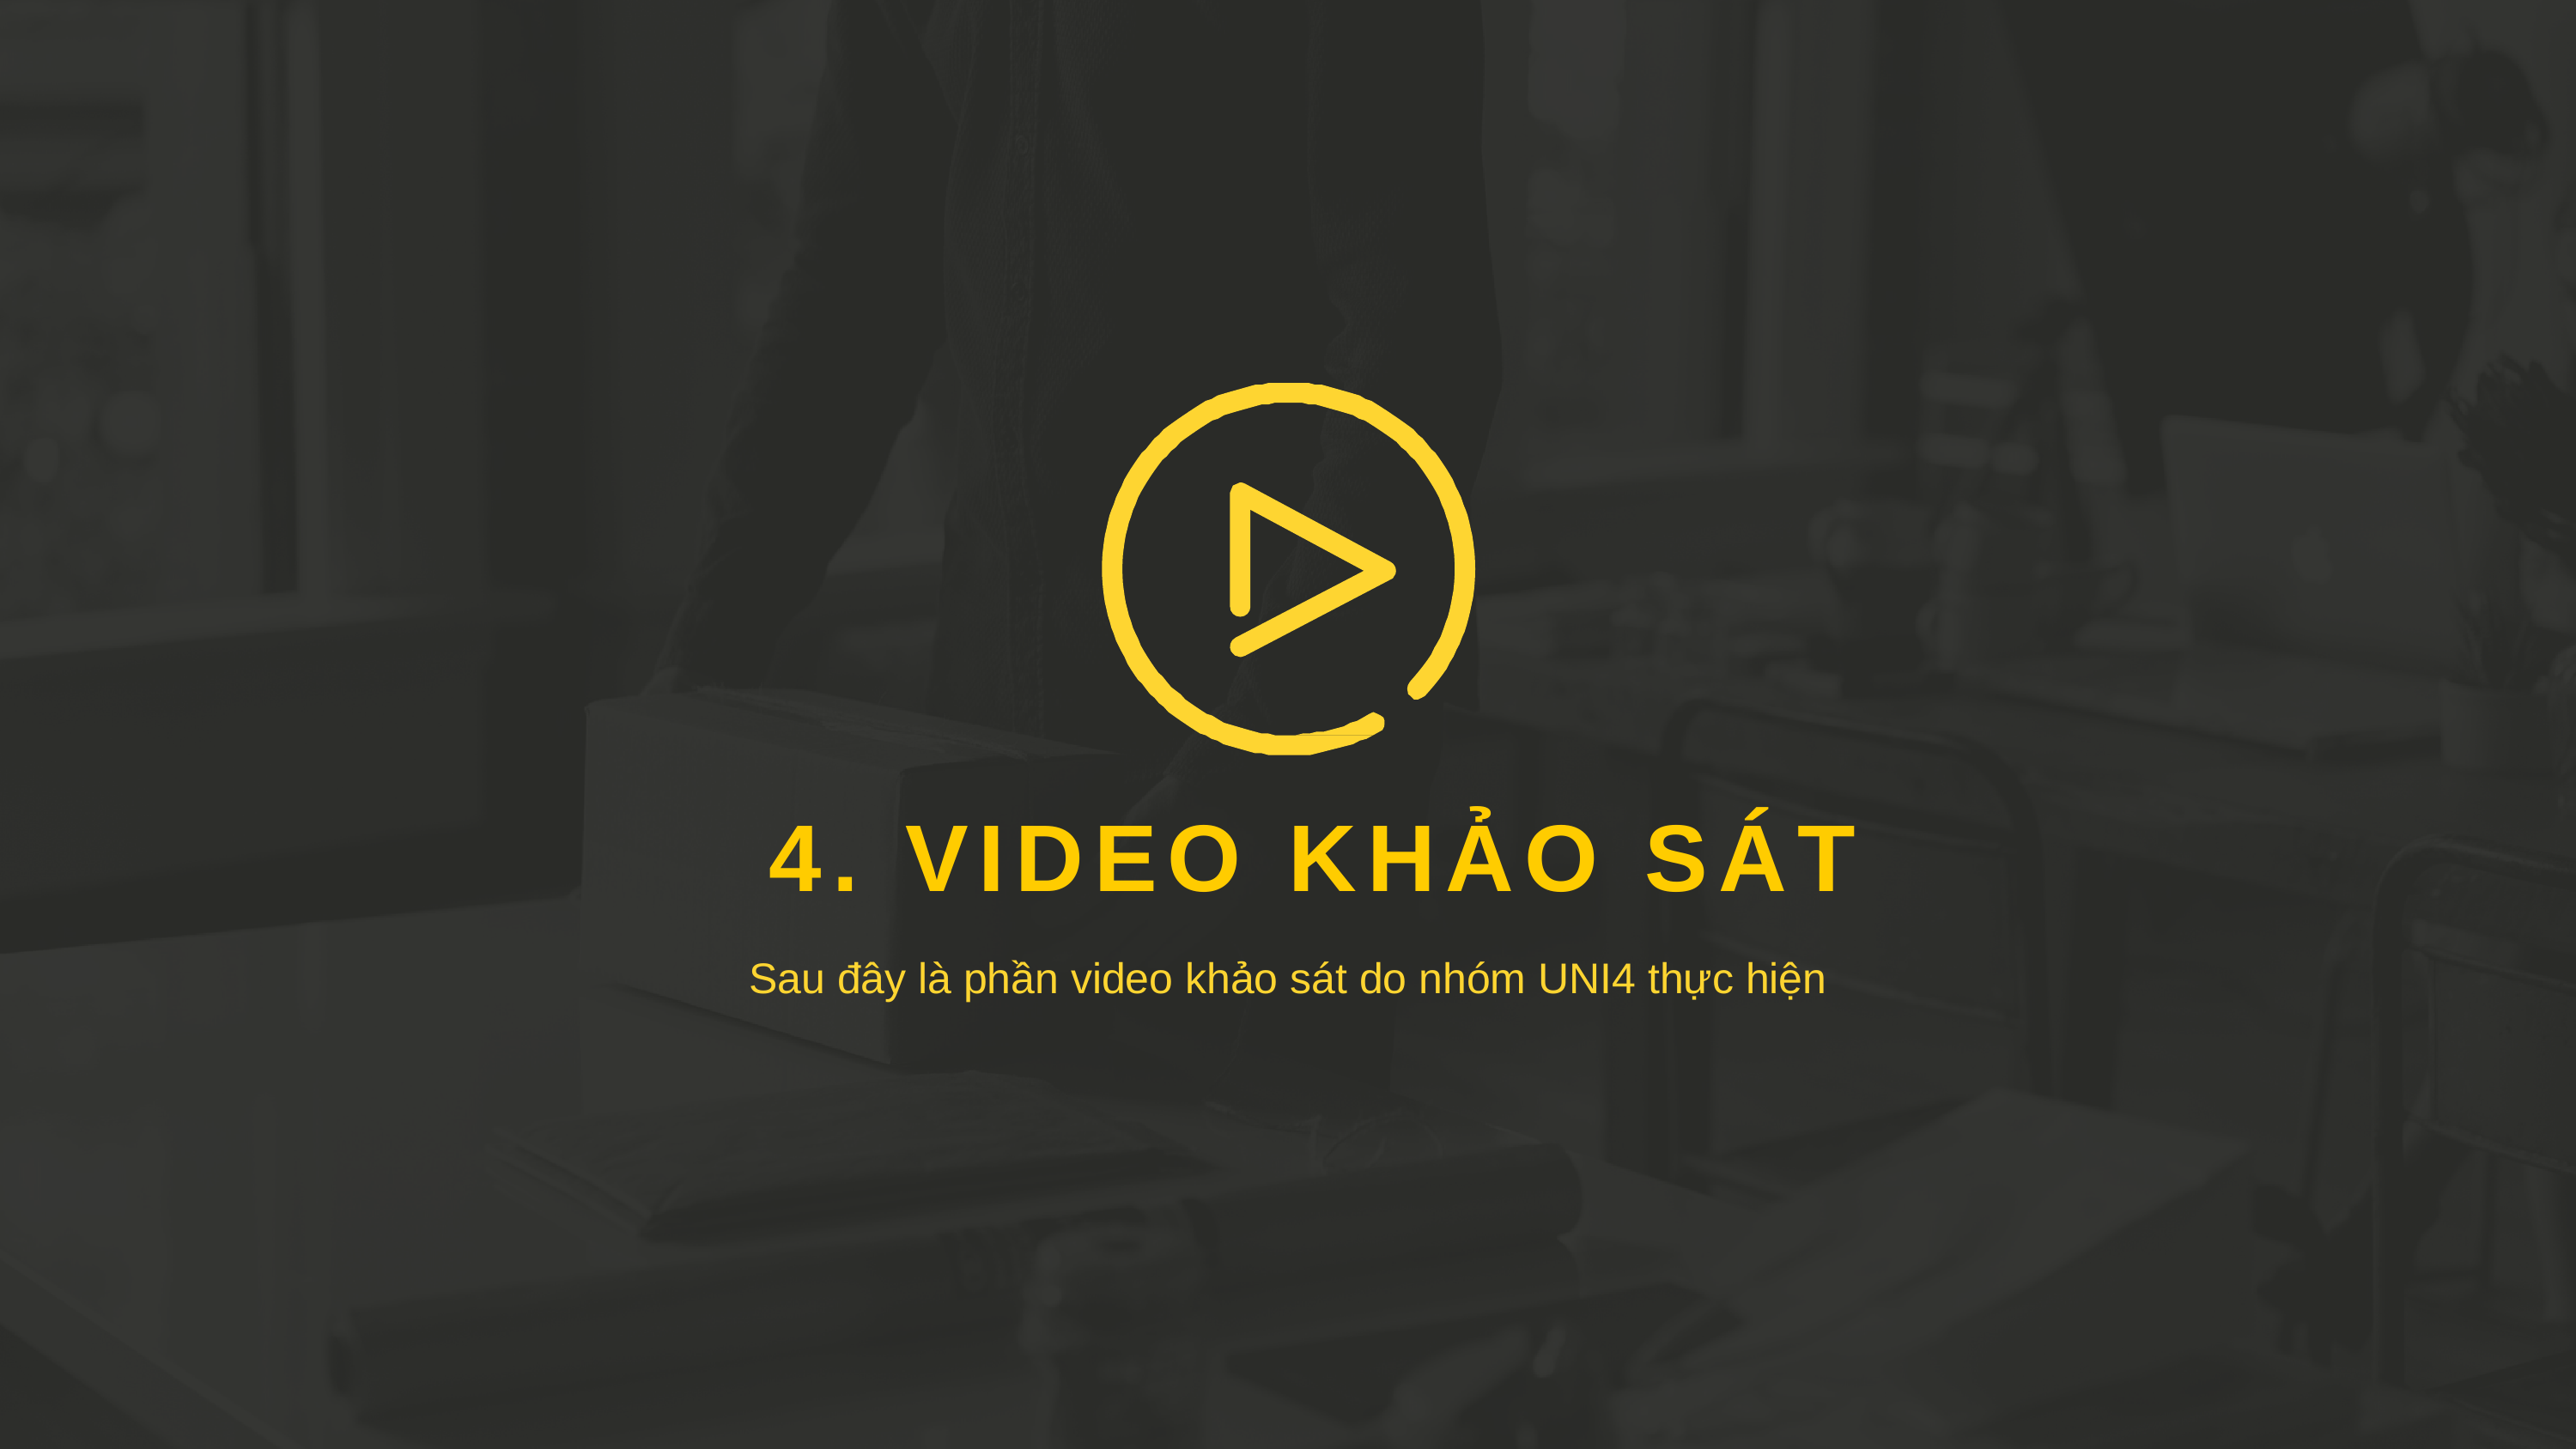

4. VIDEO KHẢO SÁT
# Sau đây là phần video khảo sát do nhóm UNI4 thực hiện